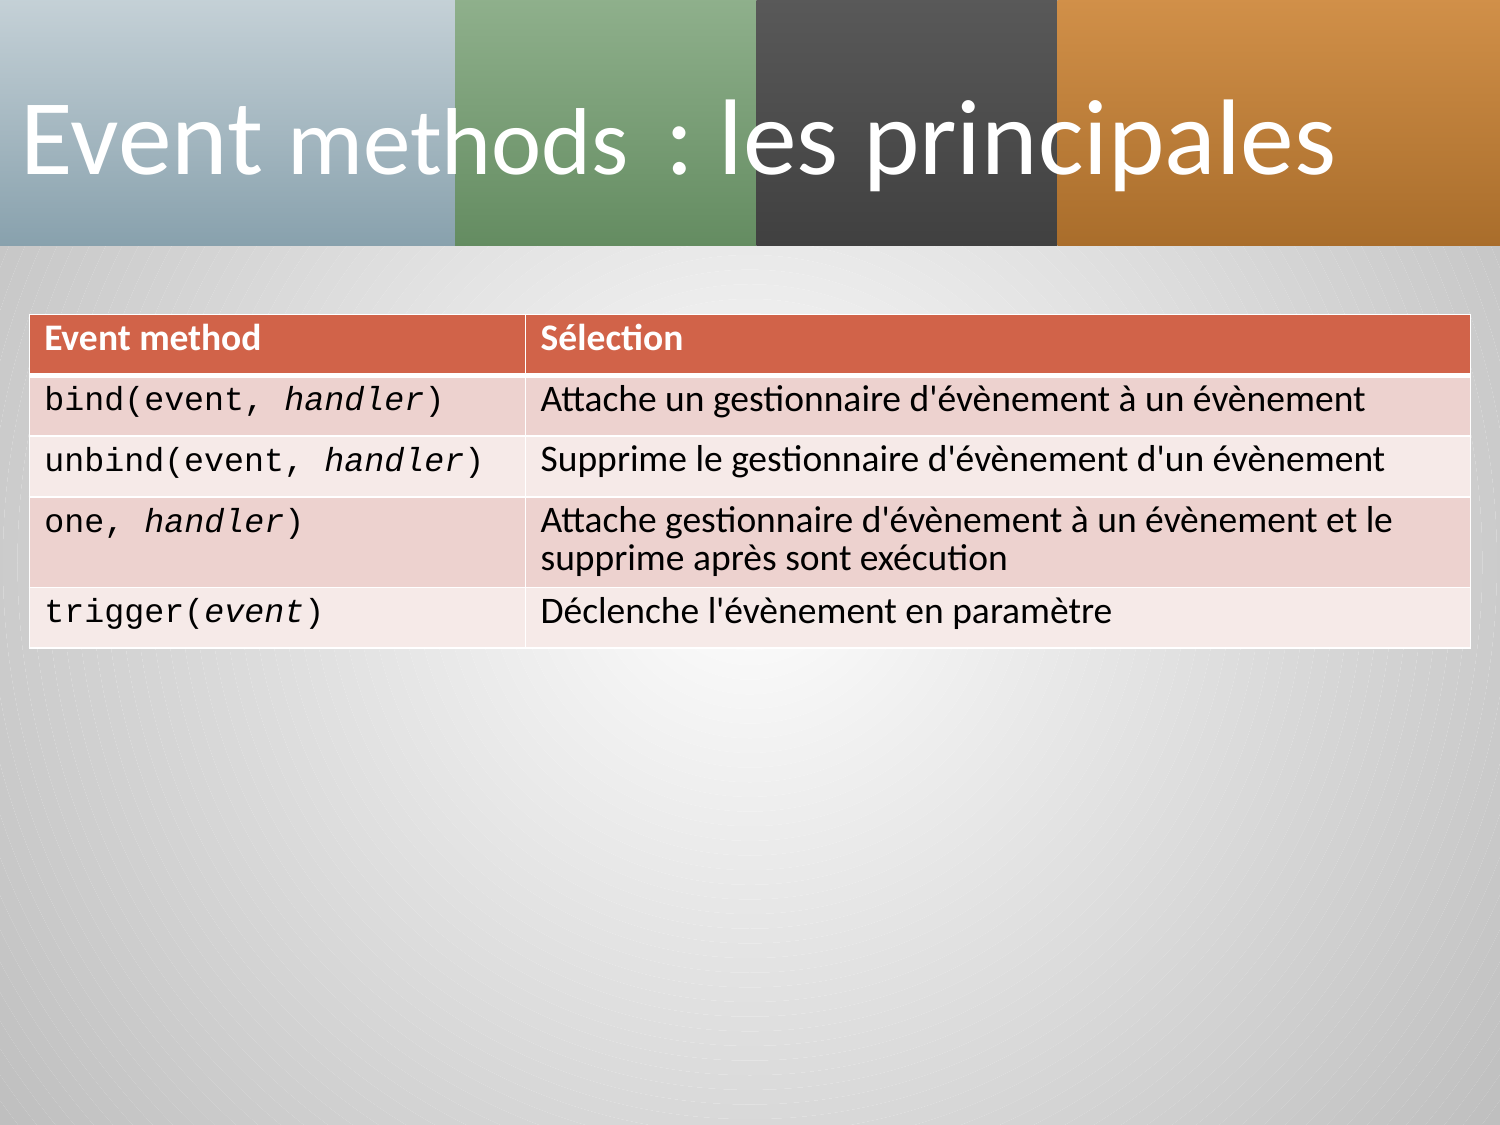

# Event methods	: les principales
| Event method | Sélection |
| --- | --- |
| bind(event, handler) | Attache un gestionnaire d'évènement à un évènement |
| unbind(event, handler) | Supprime le gestionnaire d'évènement d'un évènement |
| one, handler) | Attache gestionnaire d'évènement à un évènement et le supprime après sont exécution |
| trigger(event) | Déclenche l'évènement en paramètre |